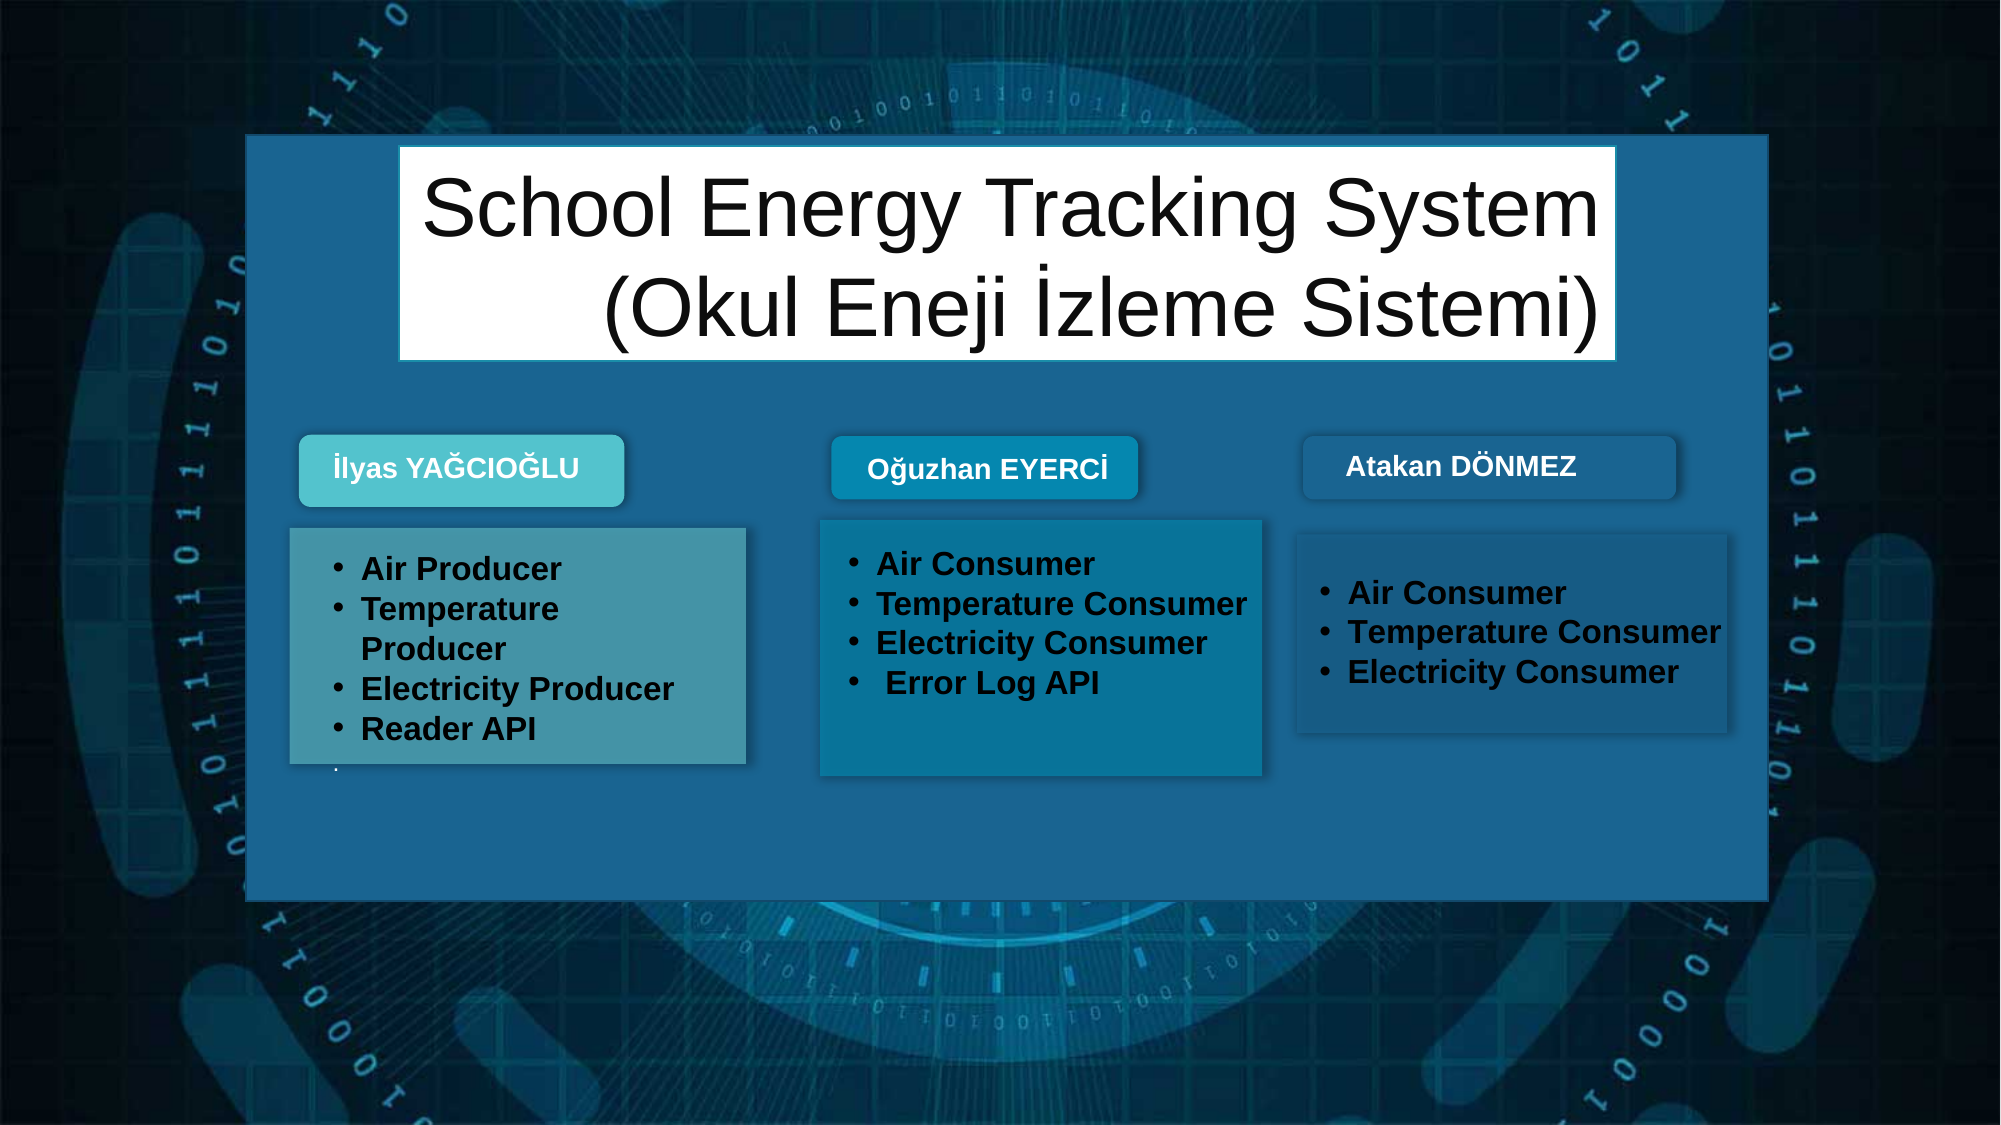

School Energy Tracking System
(Okul Eneji İzleme Sistemi)

İlyas YAĞCIOĞLU

Air Producer
Temperature Producer
Electricity Producer
Reader API
.

Atakan DÖNMEZ

Oğuzhan EYERCİ

Air Consumer
Temperature Consumer
Electricity Consumer
 Error Log API
Air Consumer
Temperature Consumer
Electricity Consumer